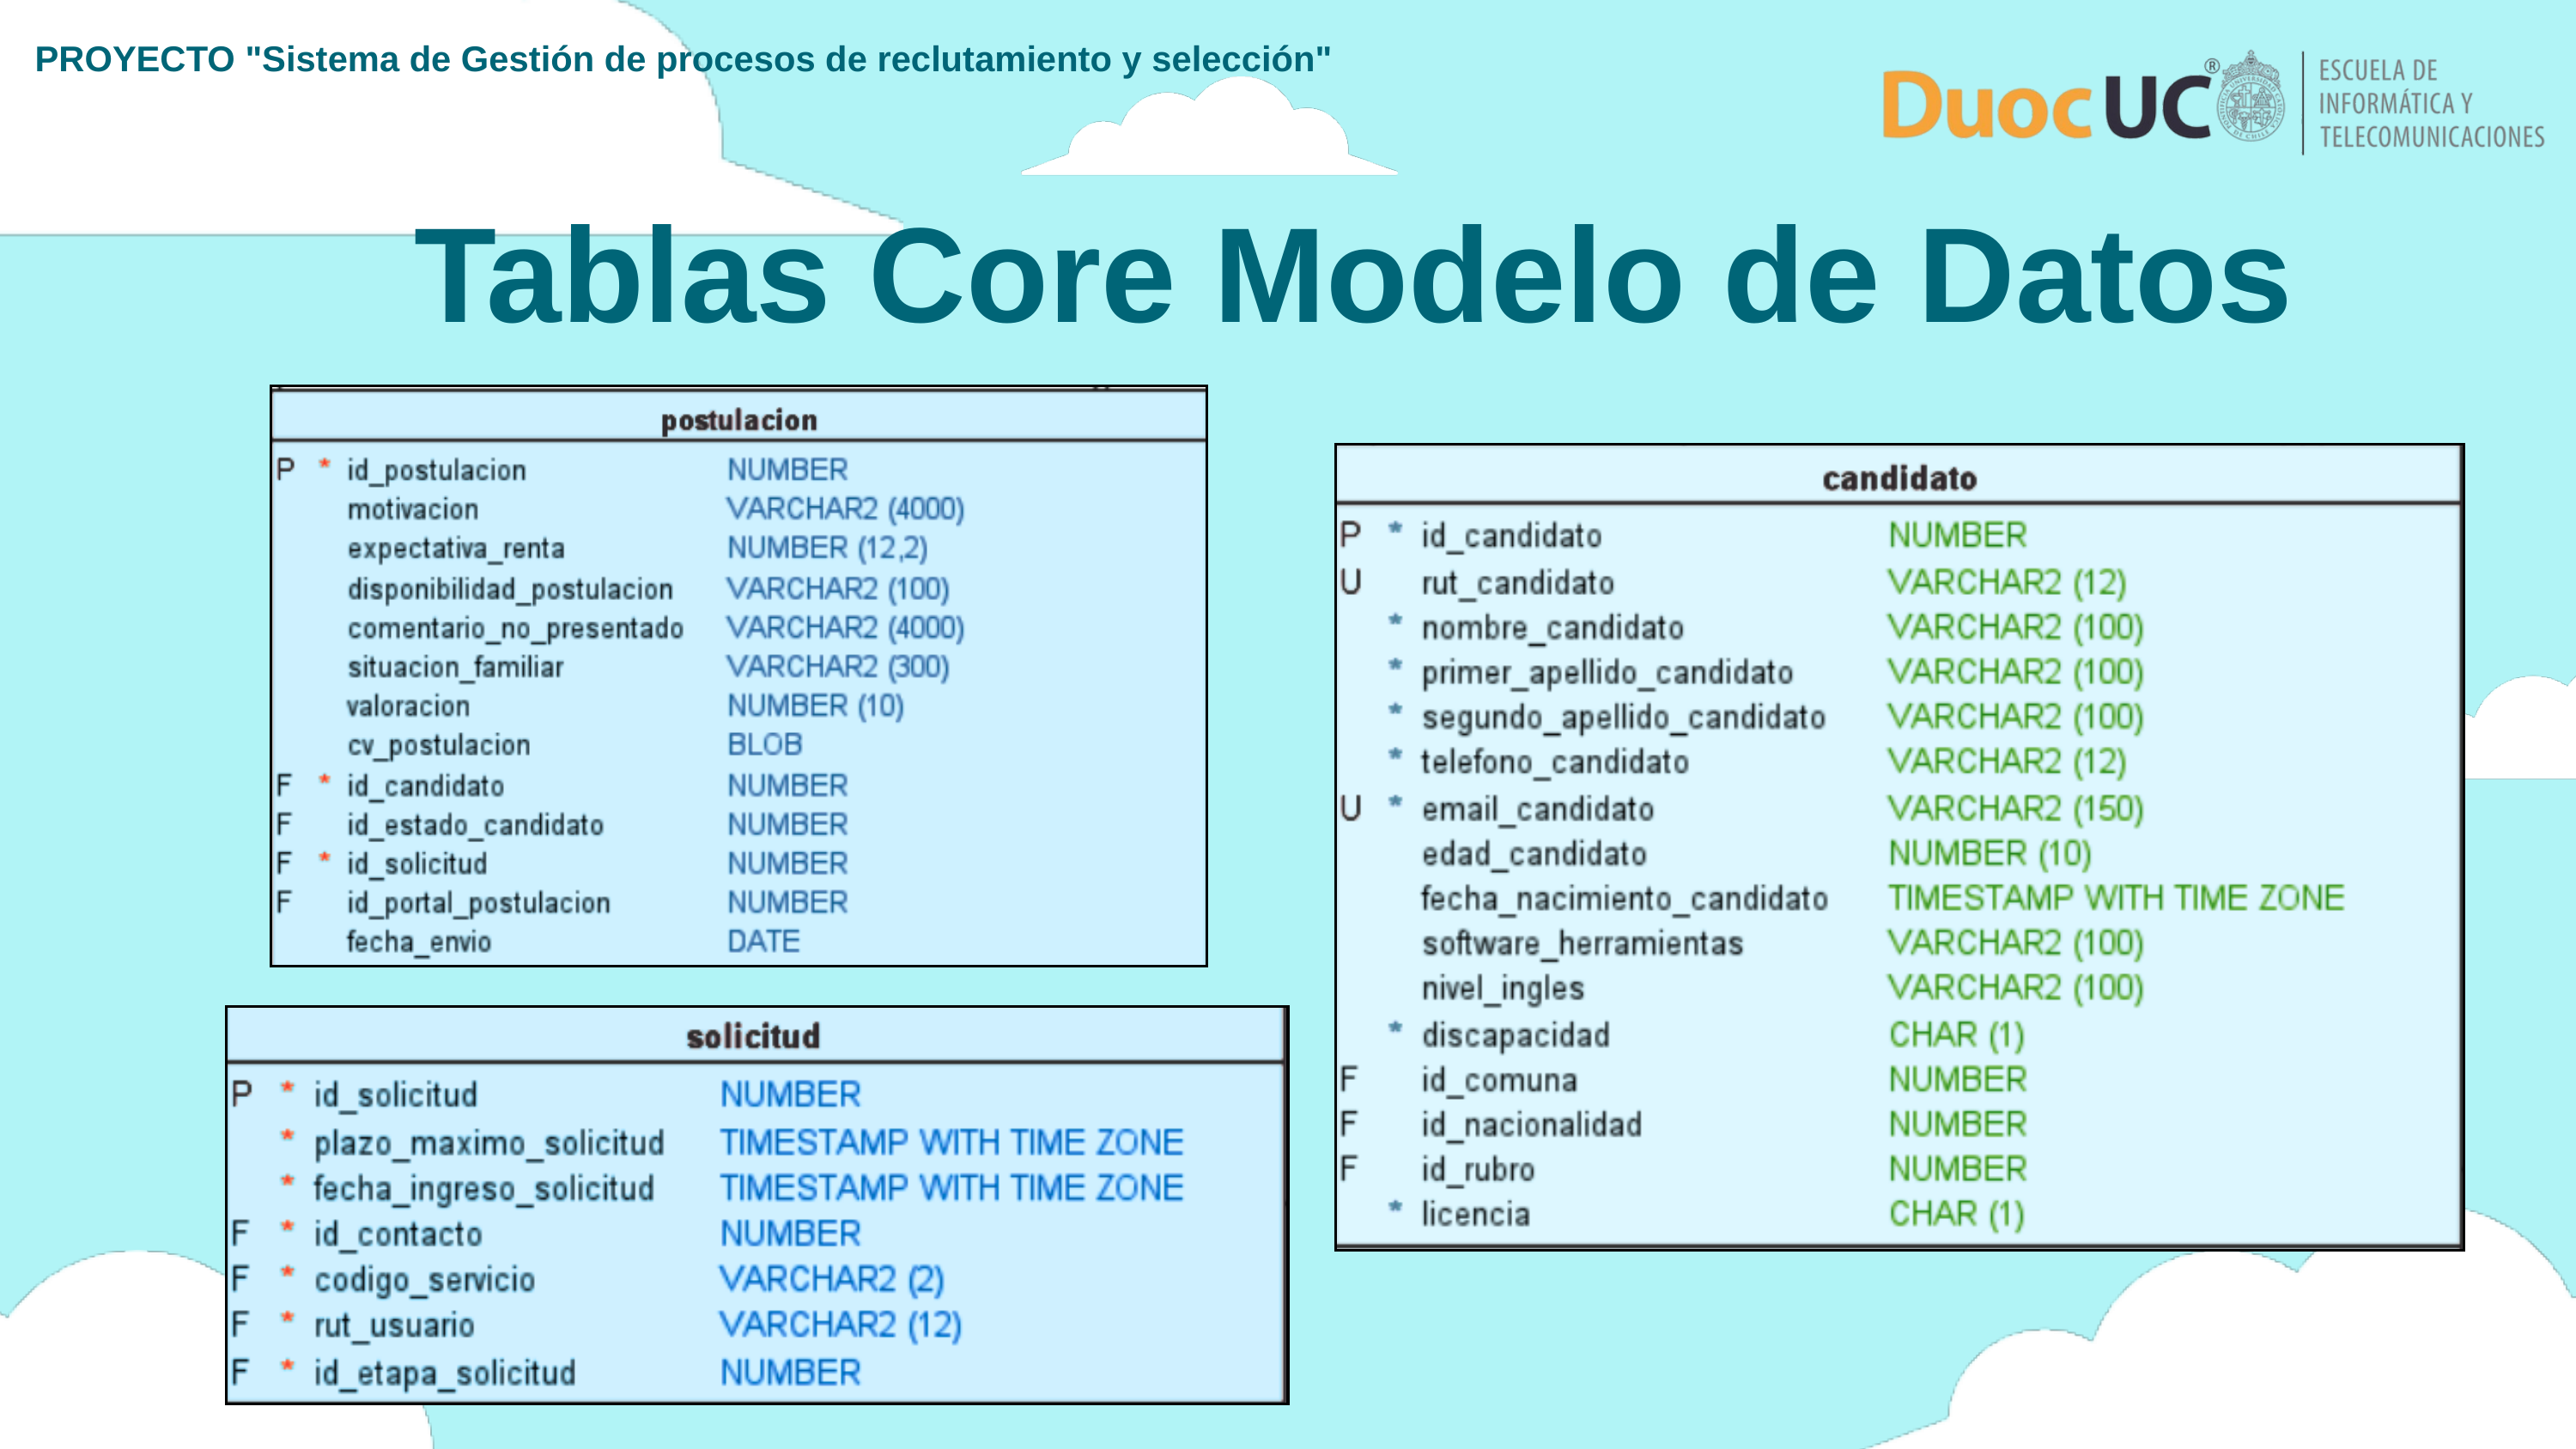

PROYECTO "Sistema de Gestión de procesos de reclutamiento y selección"

Tablas Core Modelo de Datos